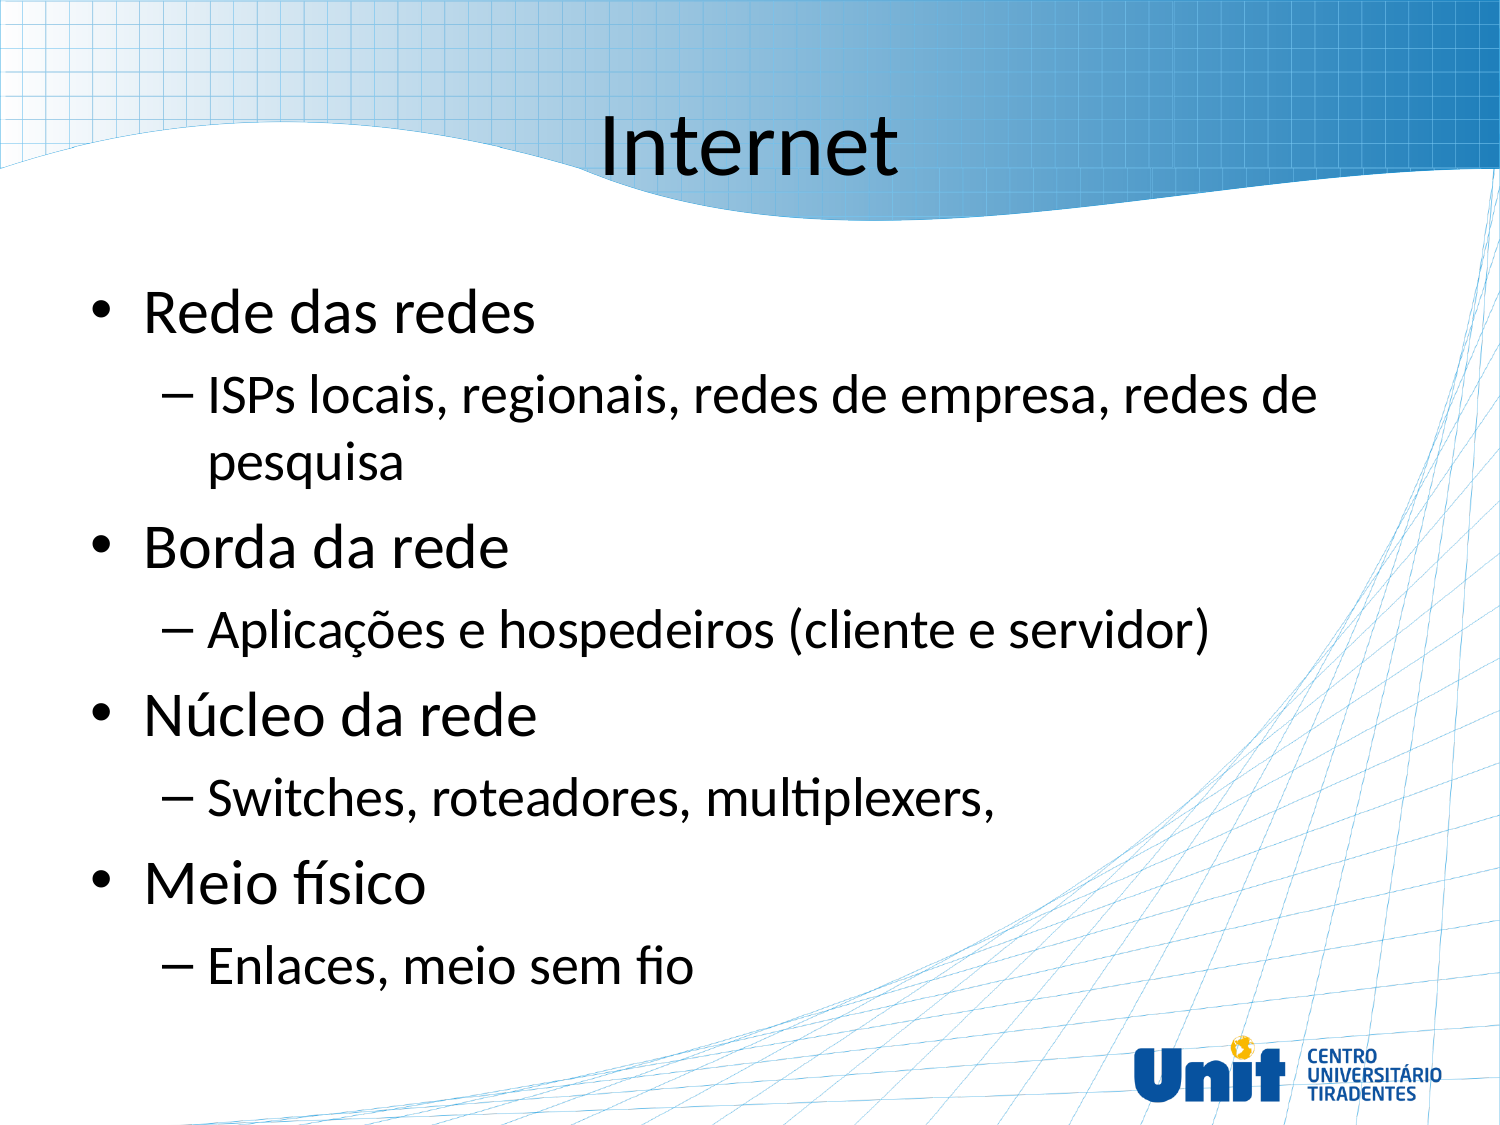

# Internet
Rede das redes
ISPs locais, regionais, redes de empresa, redes de pesquisa
Borda da rede
Aplicações e hospedeiros (cliente e servidor)
Núcleo da rede
Switches, roteadores, multiplexers,
Meio físico
Enlaces, meio sem fio